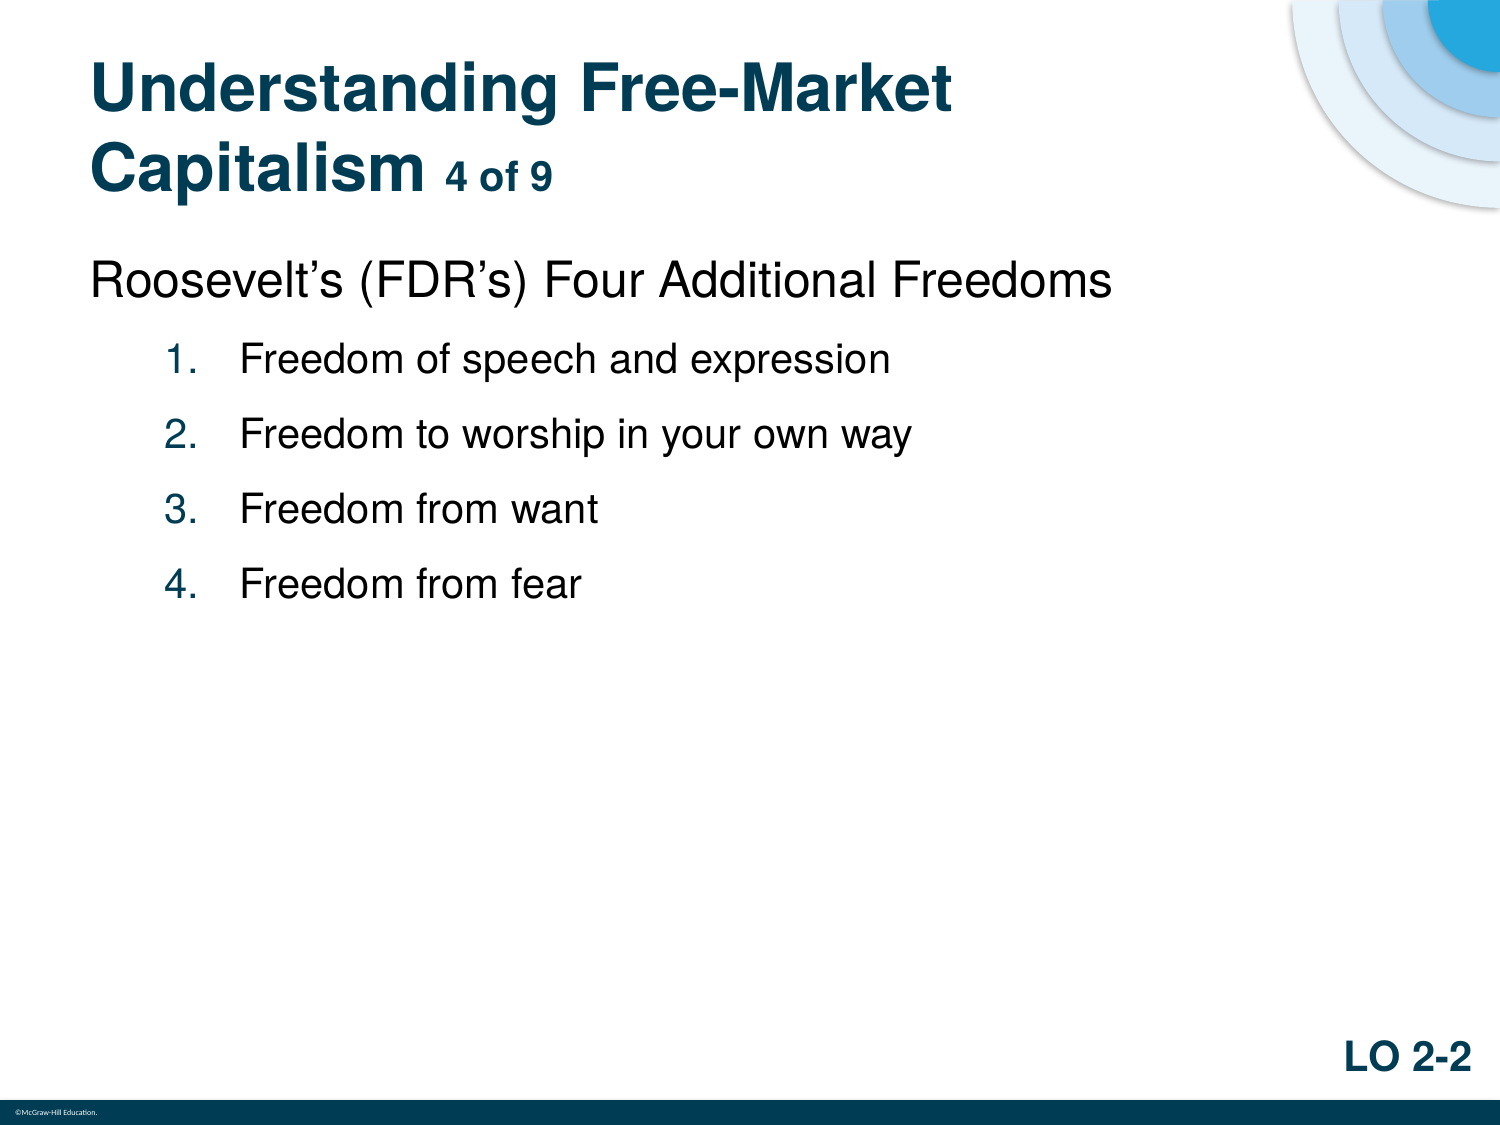

# Understanding Free-Market Capitalism 4 of 9
Roosevelt’s (FDR’s) Four Additional Freedoms
Freedom of speech and expression
Freedom to worship in your own way
Freedom from want
Freedom from fear
LO 2-2